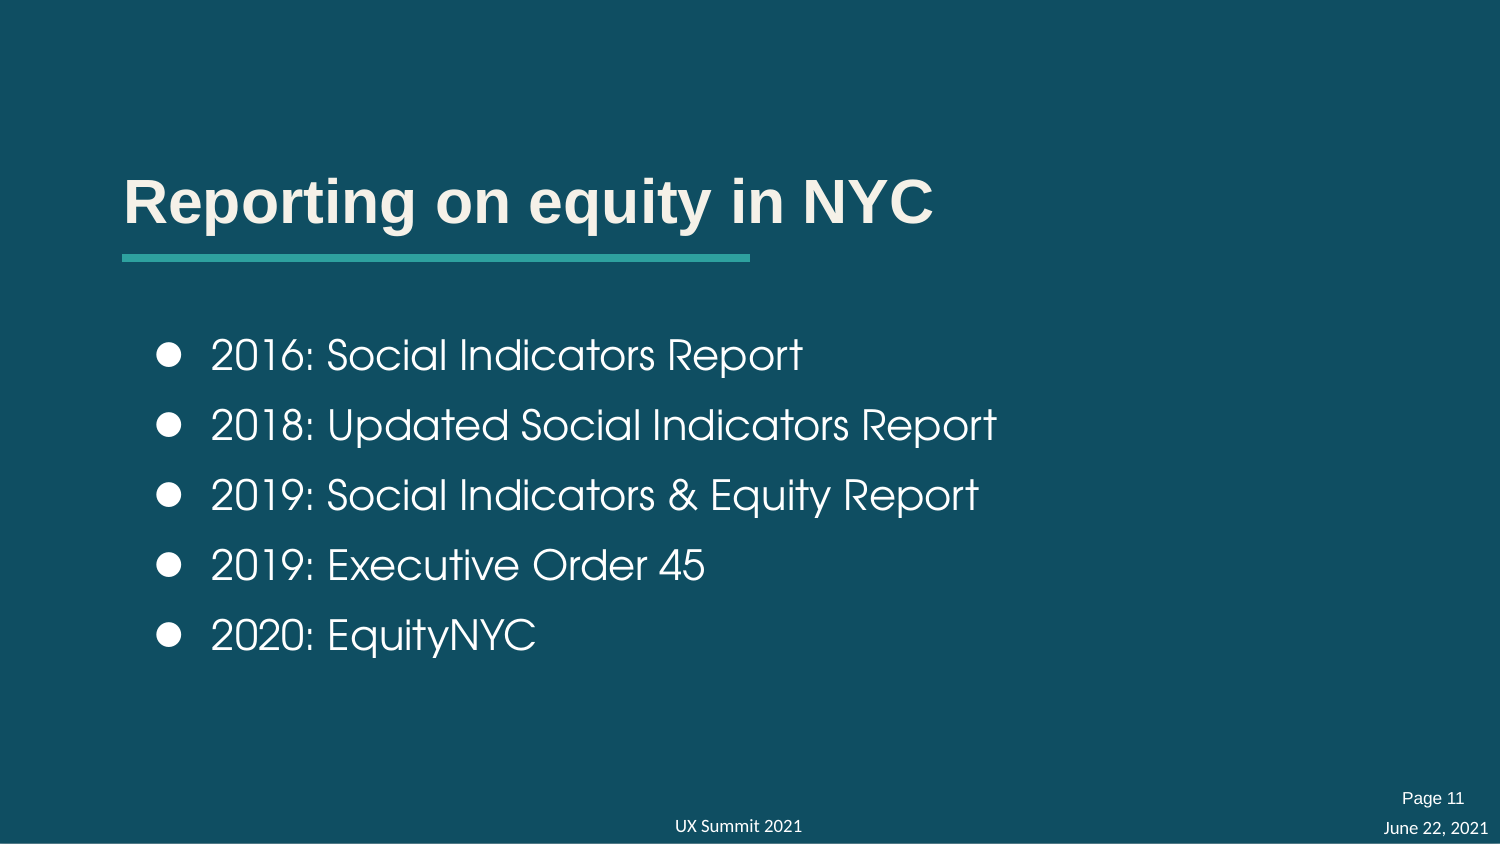

# Reporting on equity in NYC
2016: Social Indicators Report
2018: Updated Social Indicators Report
2019: Social Indicators & Equity Report
2019: Executive Order 45
2020: EquityNYC

Page 11
UX Summit 2021
June 22, 2021